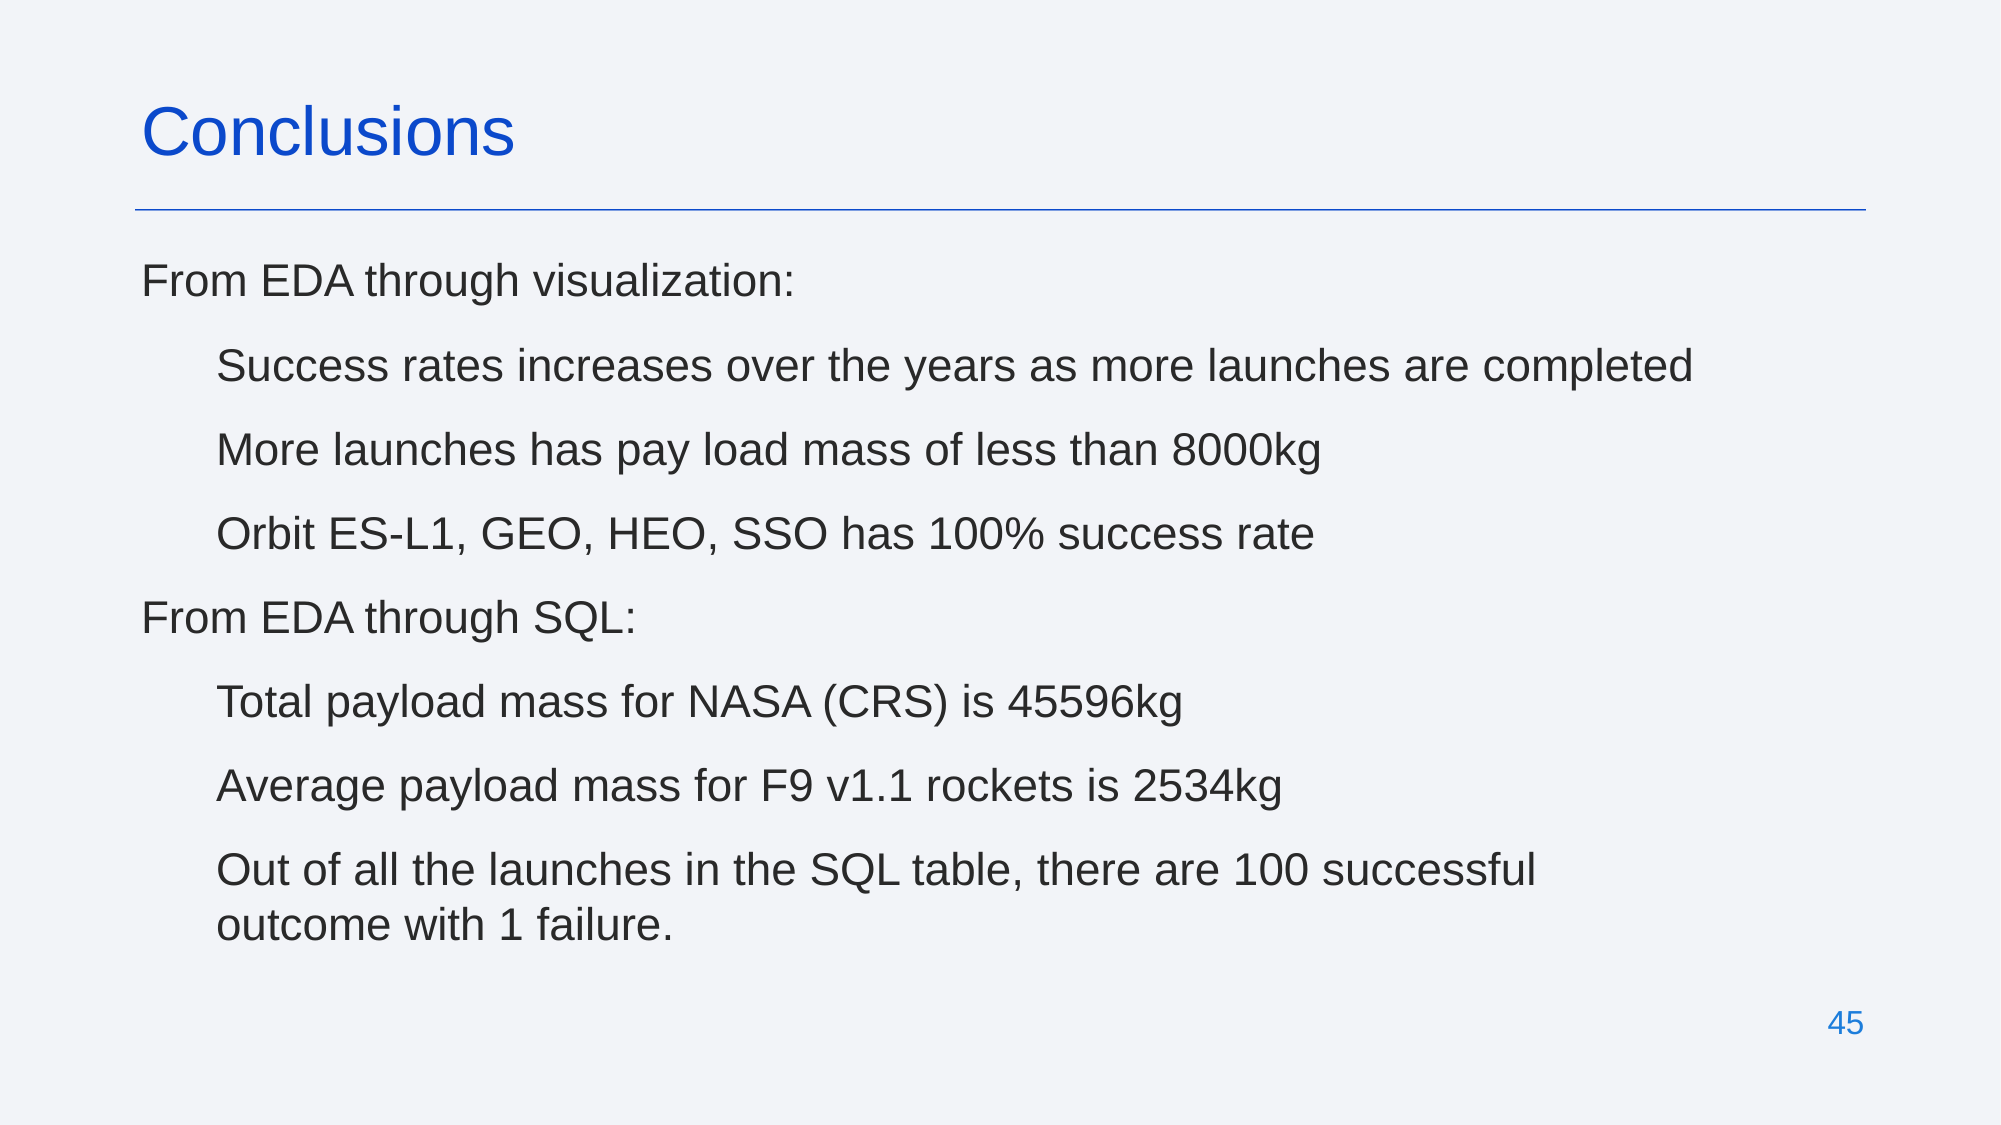

Conclusions
From EDA through visualization:
Success rates increases over the years as more launches are completed
More launches has pay load mass of less than 8000kg
Orbit ES-L1, GEO, HEO, SSO has 100% success rate
From EDA through SQL:
Total payload mass for NASA (CRS) is 45596kg
Average payload mass for F9 v1.1 rockets is 2534kg
Out of all the launches in the SQL table, there are 100 successful outcome with 1 failure.

45